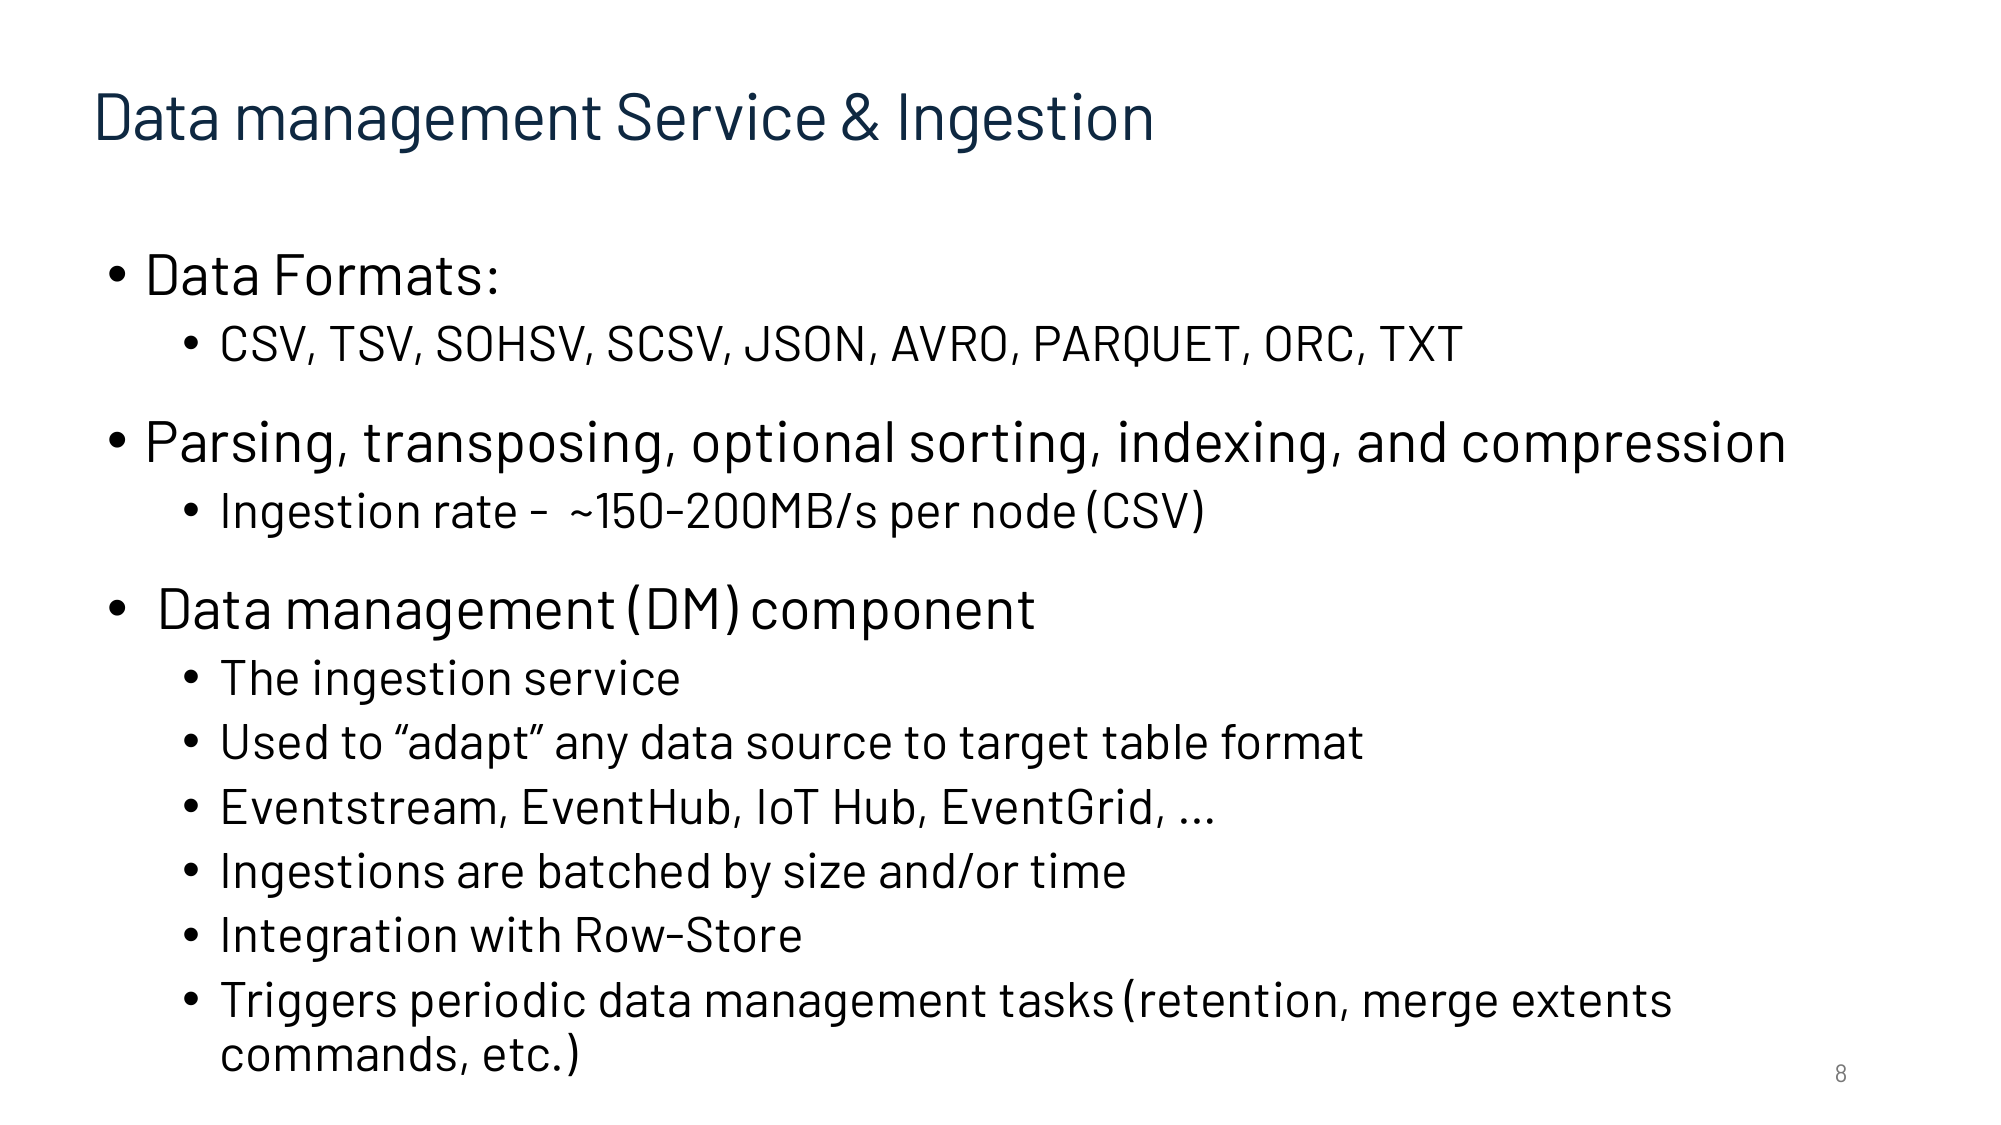

# Data management Service & Ingestion
Data Formats:
CSV, TSV, SOHSV, SCSV, JSON, AVRO, PARQUET, ORC, TXT
Parsing, transposing, optional sorting, indexing, and compression
Ingestion rate -  ~150-200MB/s per node (CSV)
 Data management (DM) component
The ingestion service
Used to “adapt” any data source to target table format
Eventstream, EventHub, IoT Hub, EventGrid, …
Ingestions are batched by size and/or time
Integration with Row-Store
Triggers periodic data management tasks (retention, merge extents commands, etc.)

8